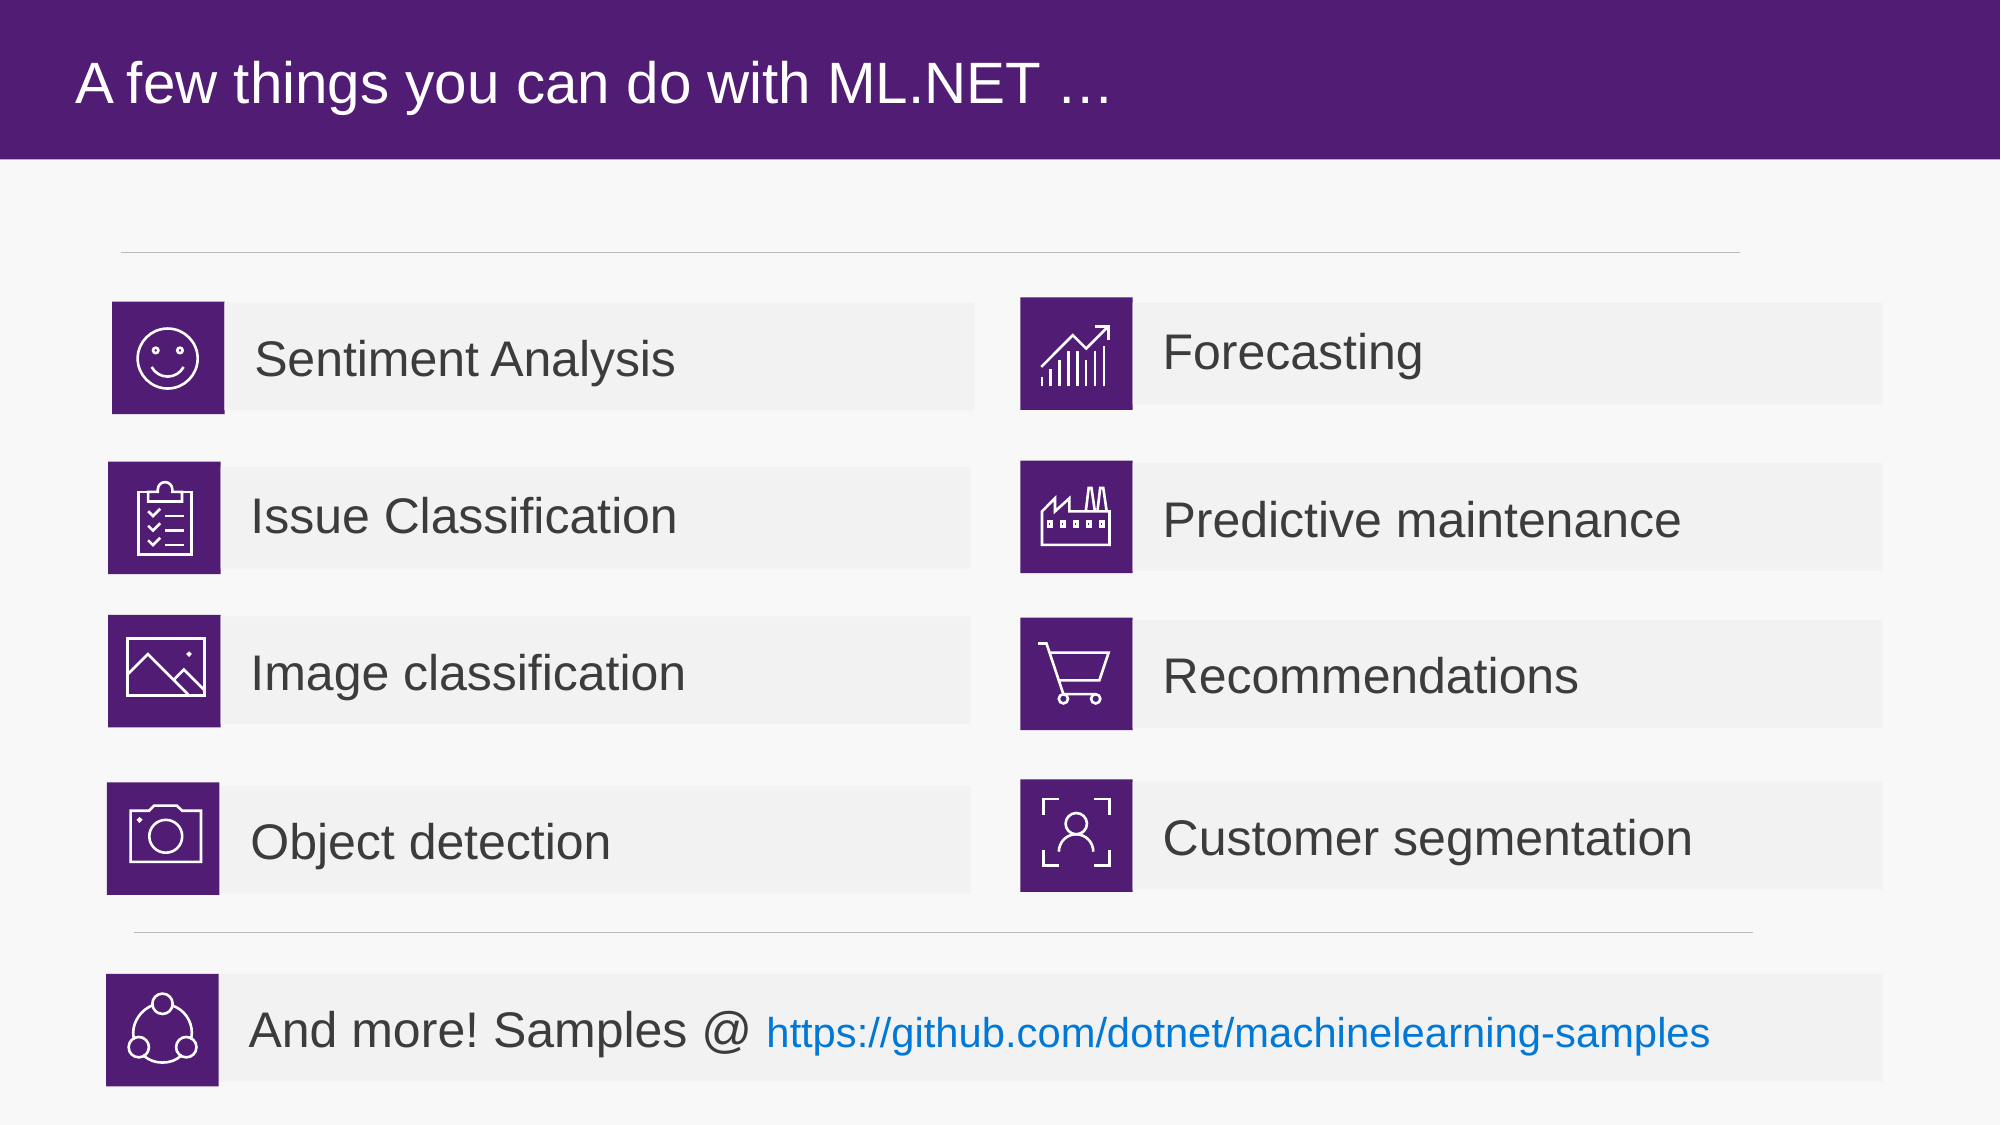

A few things you can do with ML.NET …

Sentiment Analysis
Forecasting

Predictive maintenance
Issue Classification

Image classification

Recommendations

Customer segmentation

Object detection

And more! Samples @ https://github.com/dotnet/machinelearning-samples